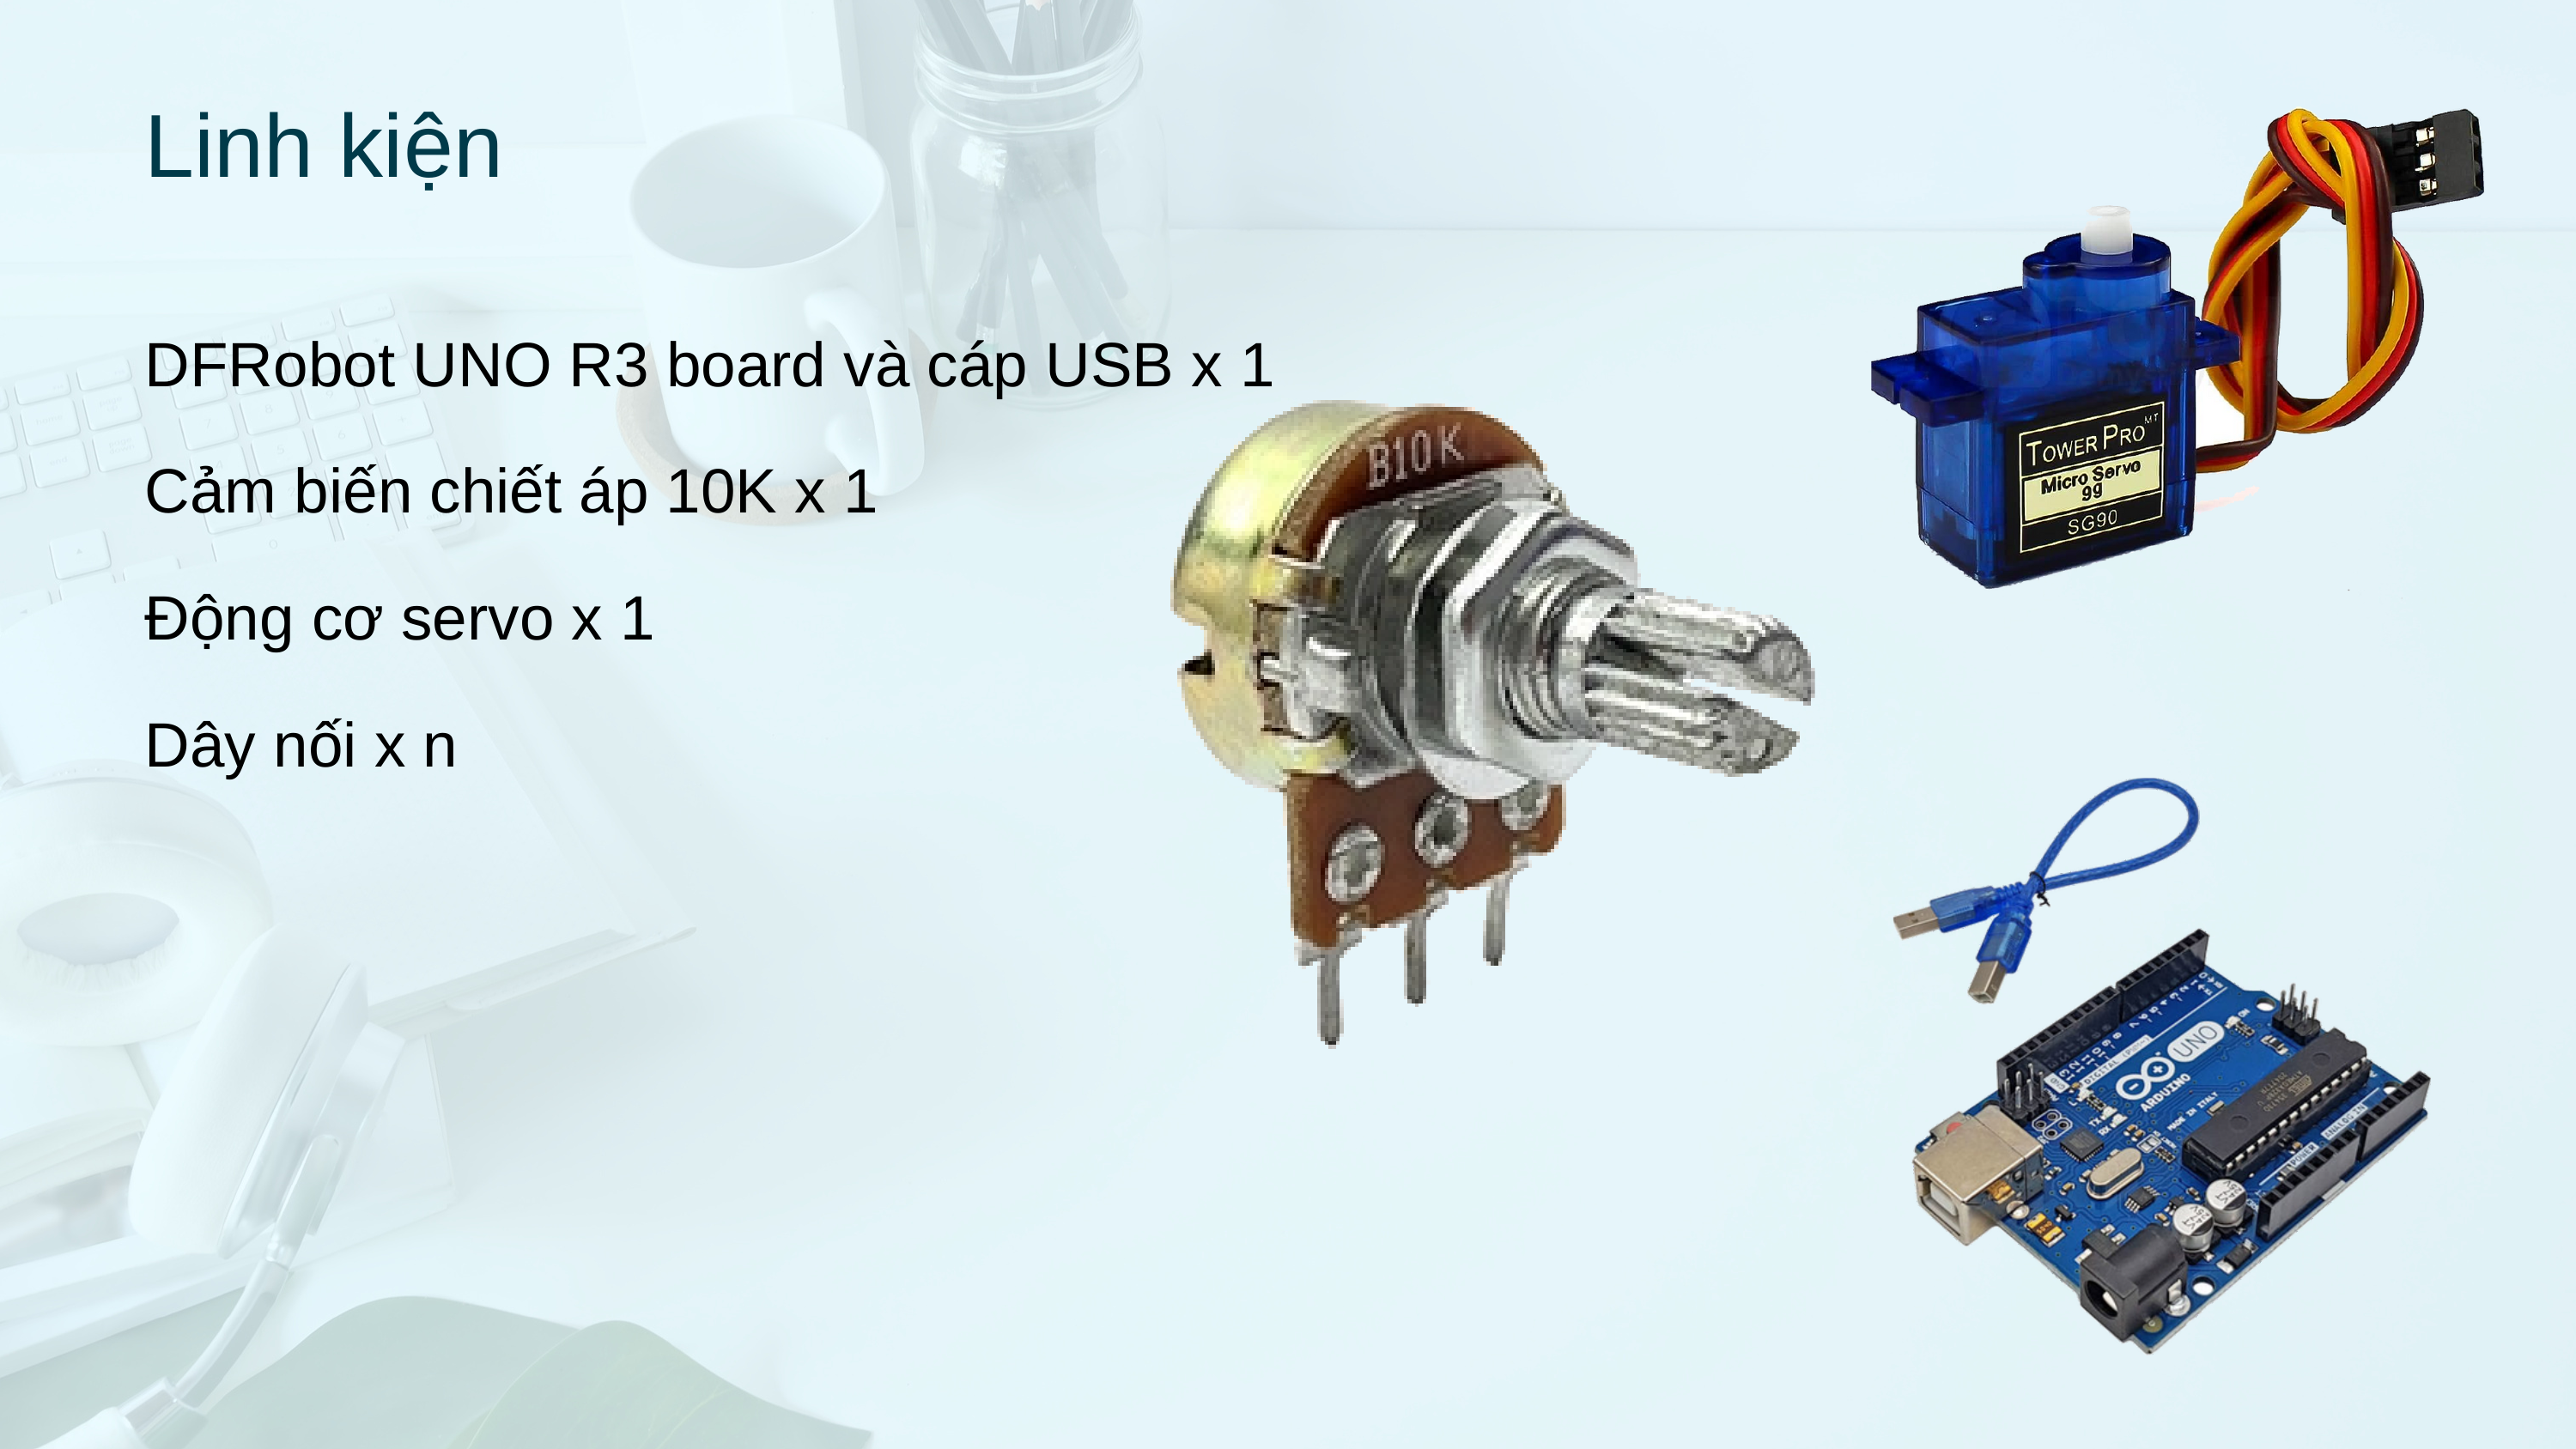

Linh kiện

DFRobot UNO R3 board và cáp USB x 1

Cảm biến chiết áp 10K x 1
Động cơ servo x 1
Dây nối x n